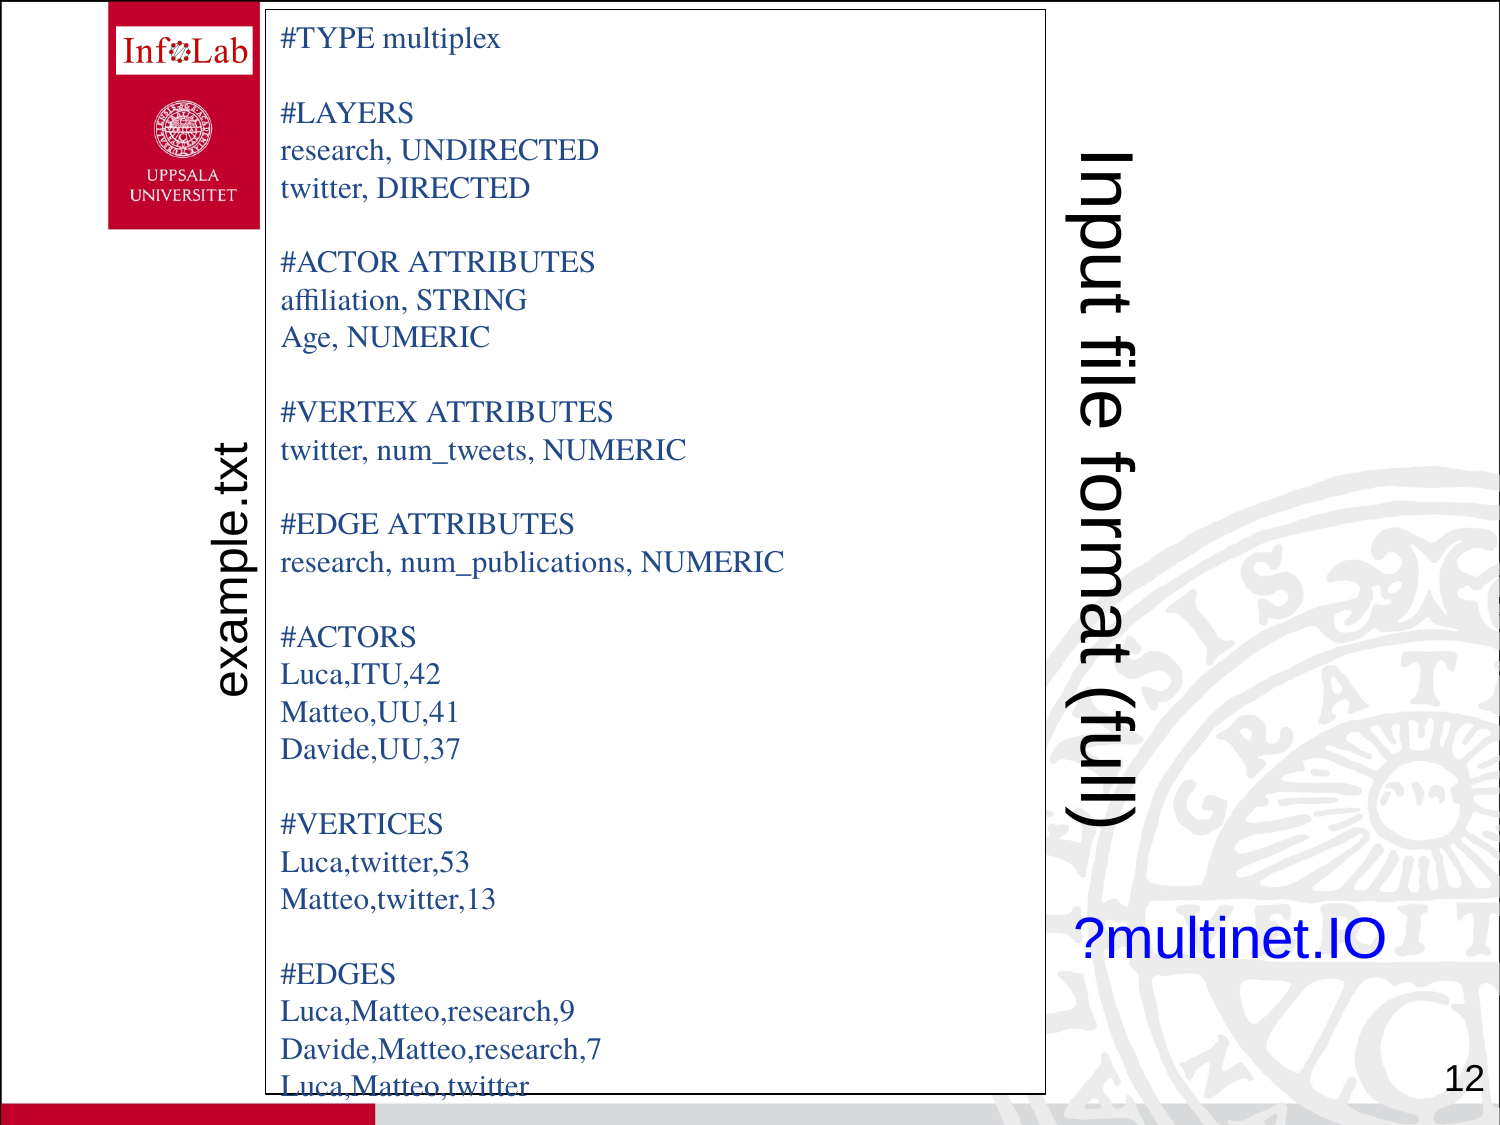

#TYPE multiplex

#LAYERS
research, UNDIRECTED
twitter, DIRECTED

#ACTOR ATTRIBUTES
affiliation, STRING
Age, NUMERIC

#VERTEX ATTRIBUTES
twitter, num_tweets, NUMERIC

#EDGE ATTRIBUTES
research, num_publications, NUMERIC

#ACTORS
Luca,ITU,42
Matteo,UU,41
Davide,UU,37

#VERTICES
Luca,twitter,53
Matteo,twitter,13

#EDGES
Luca,Matteo,research,9
Davide,Matteo,research,7
Luca,Matteo,twitter
# Input file format (full)
example.txt
?multinet.IO